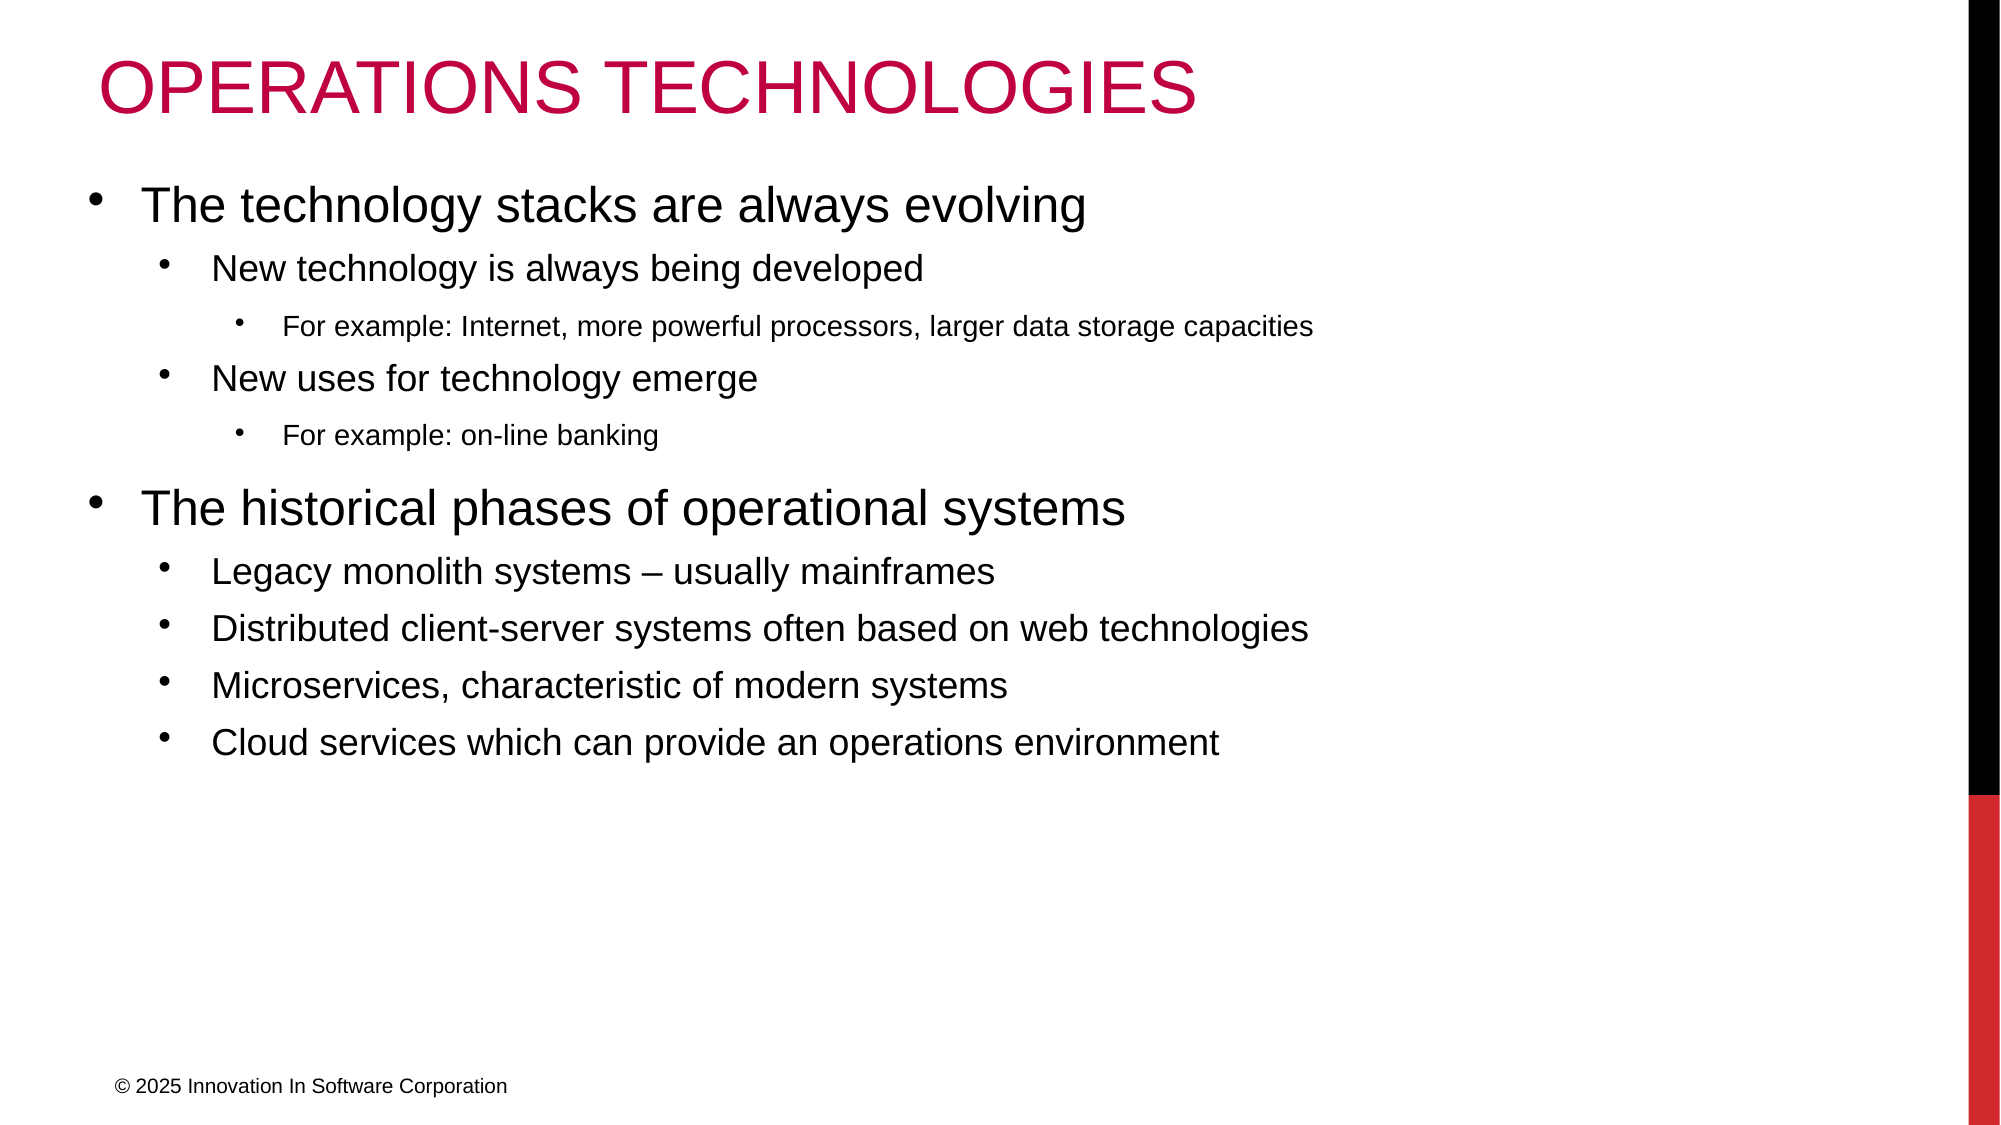

# Operations Technologies
The technology stacks are always evolving
New technology is always being developed
For example: Internet, more powerful processors, larger data storage capacities
New uses for technology emerge
For example: on-line banking
The historical phases of operational systems
Legacy monolith systems – usually mainframes
Distributed client-server systems often based on web technologies
Microservices, characteristic of modern systems
Cloud services which can provide an operations environment

© 2025 Innovation In Software Corporation